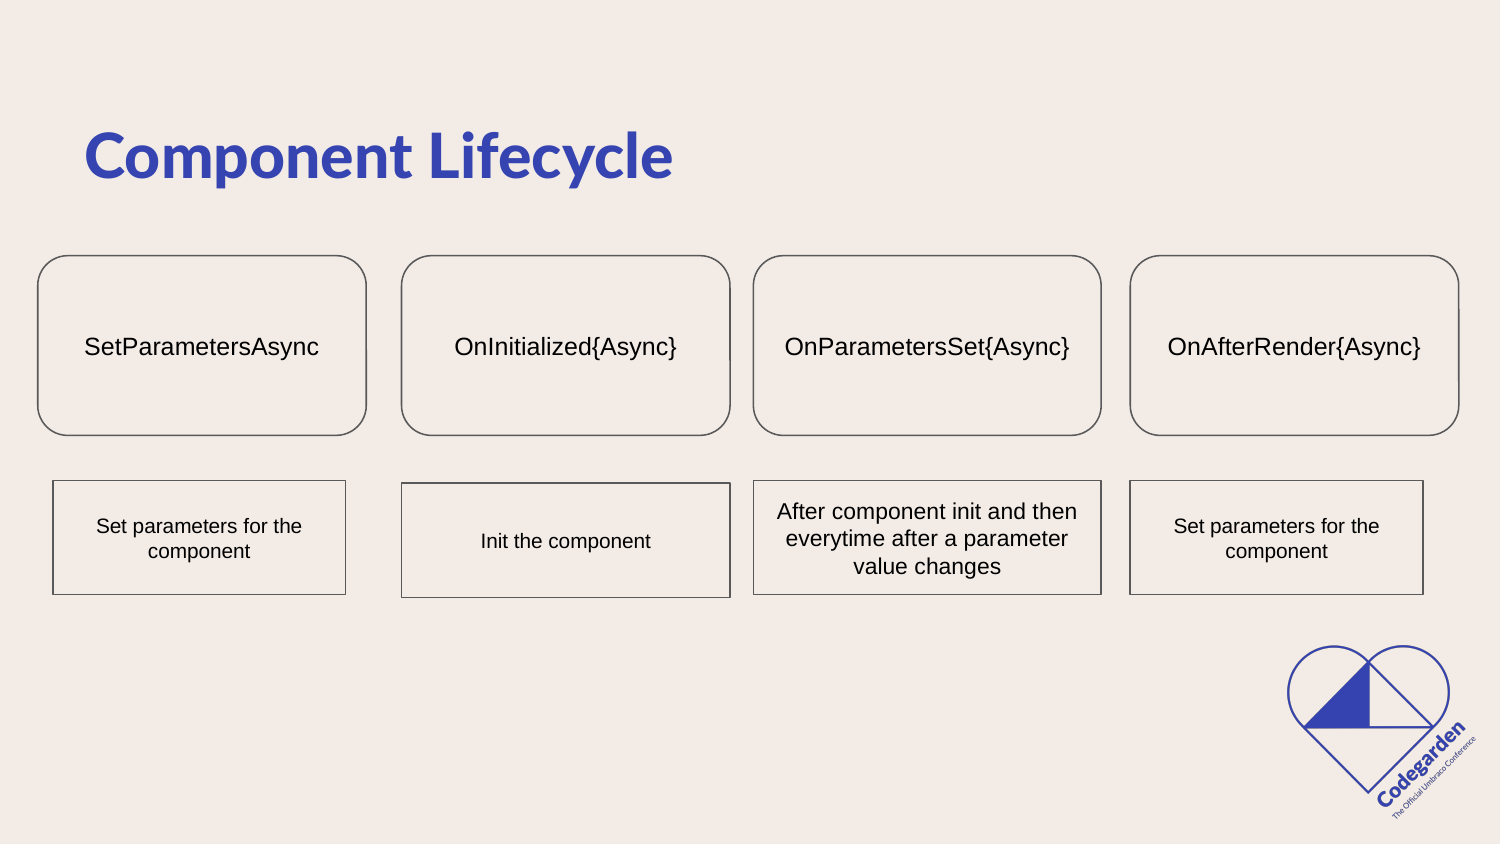

Component Lifecycle
SetParametersAsync
OnInitialized{Async}
OnParametersSet{Async}
OnAfterRender{Async}

Set parameters for the component
After component init and then everytime after a parameter value changes
Set parameters for the component
Init the component